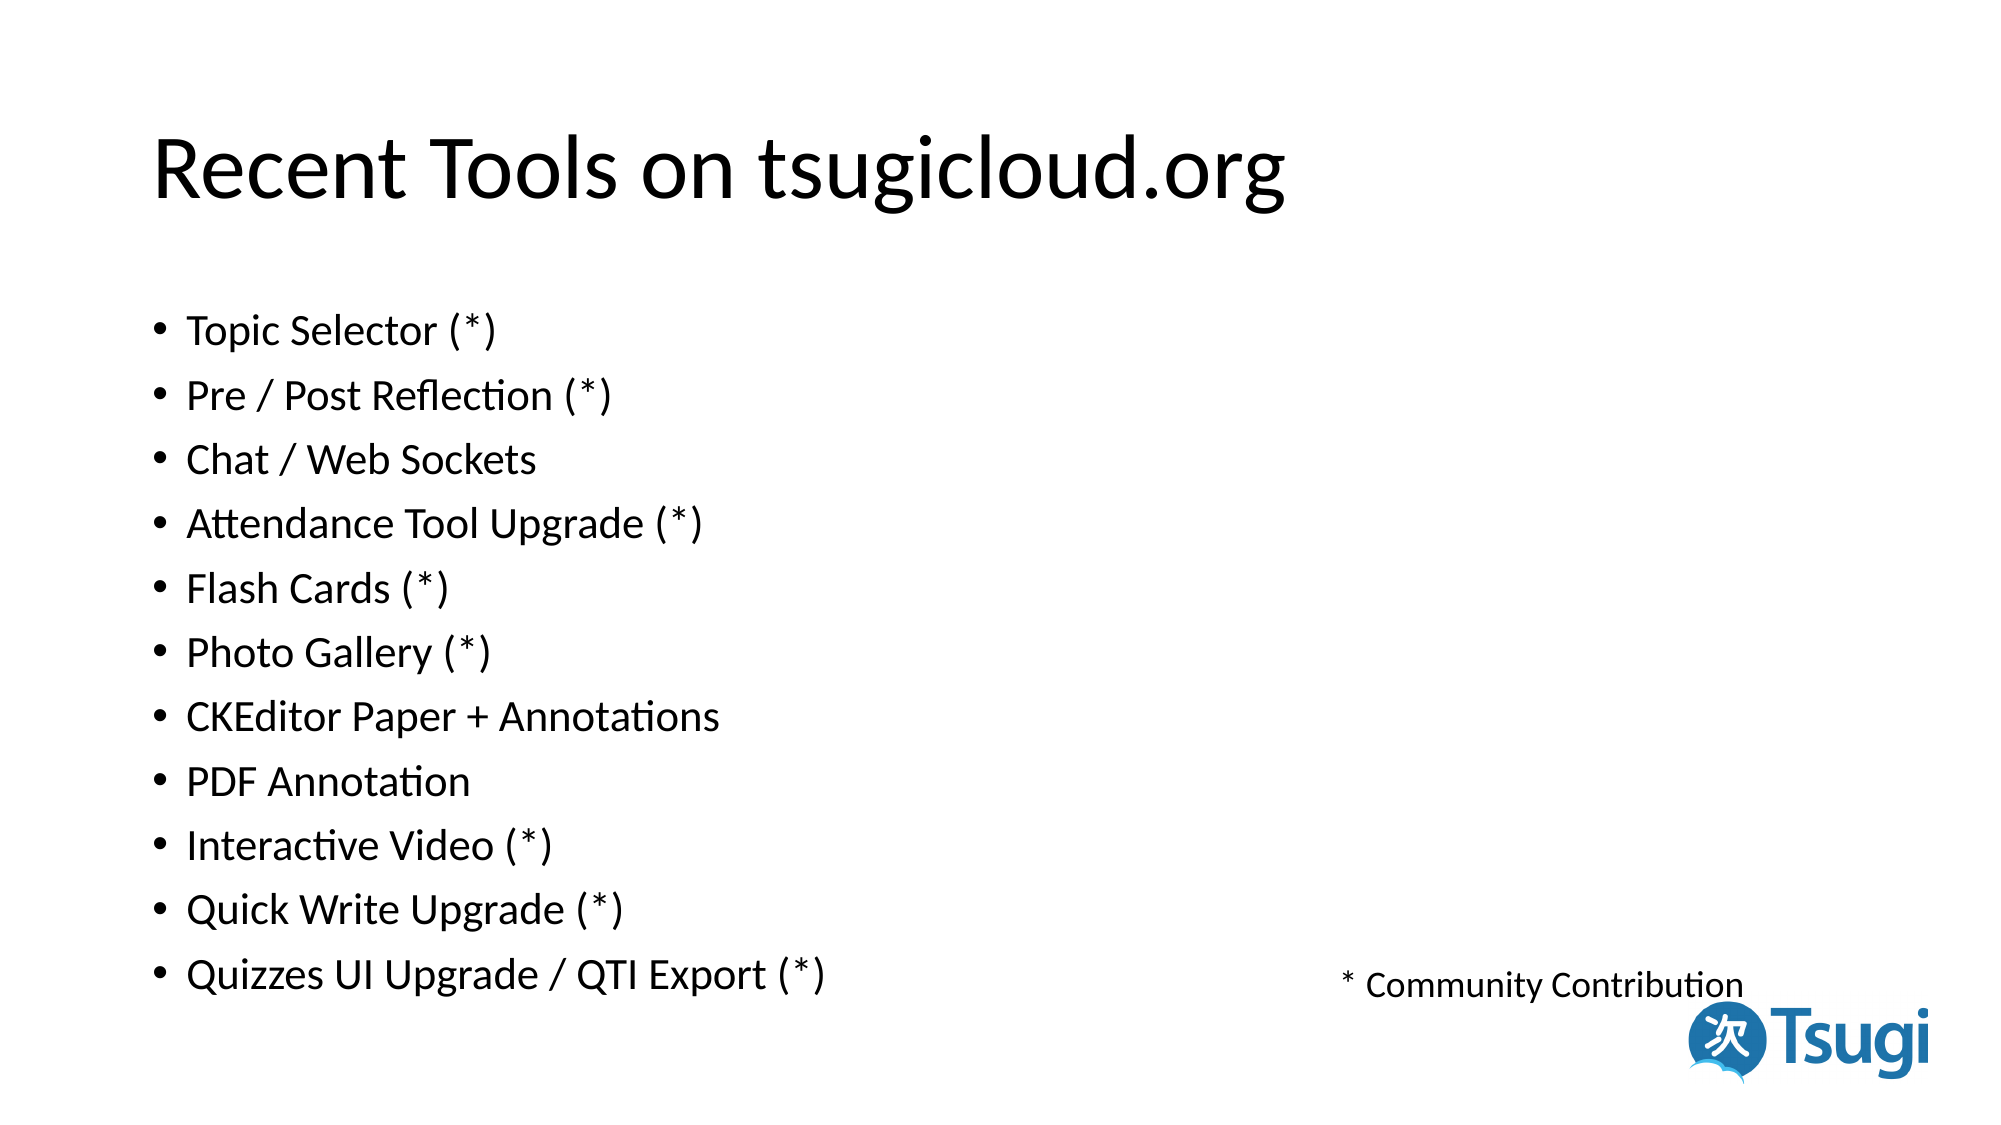

# Recent Tools on tsugicloud.org
Topic Selector (*)
Pre / Post Reflection (*)
Chat / Web Sockets
Attendance Tool Upgrade (*)
Flash Cards (*)
Photo Gallery (*)
CKEditor Paper + Annotations
PDF Annotation
Interactive Video (*)
Quick Write Upgrade (*)
Quizzes UI Upgrade / QTI Export (*)
* Community Contribution